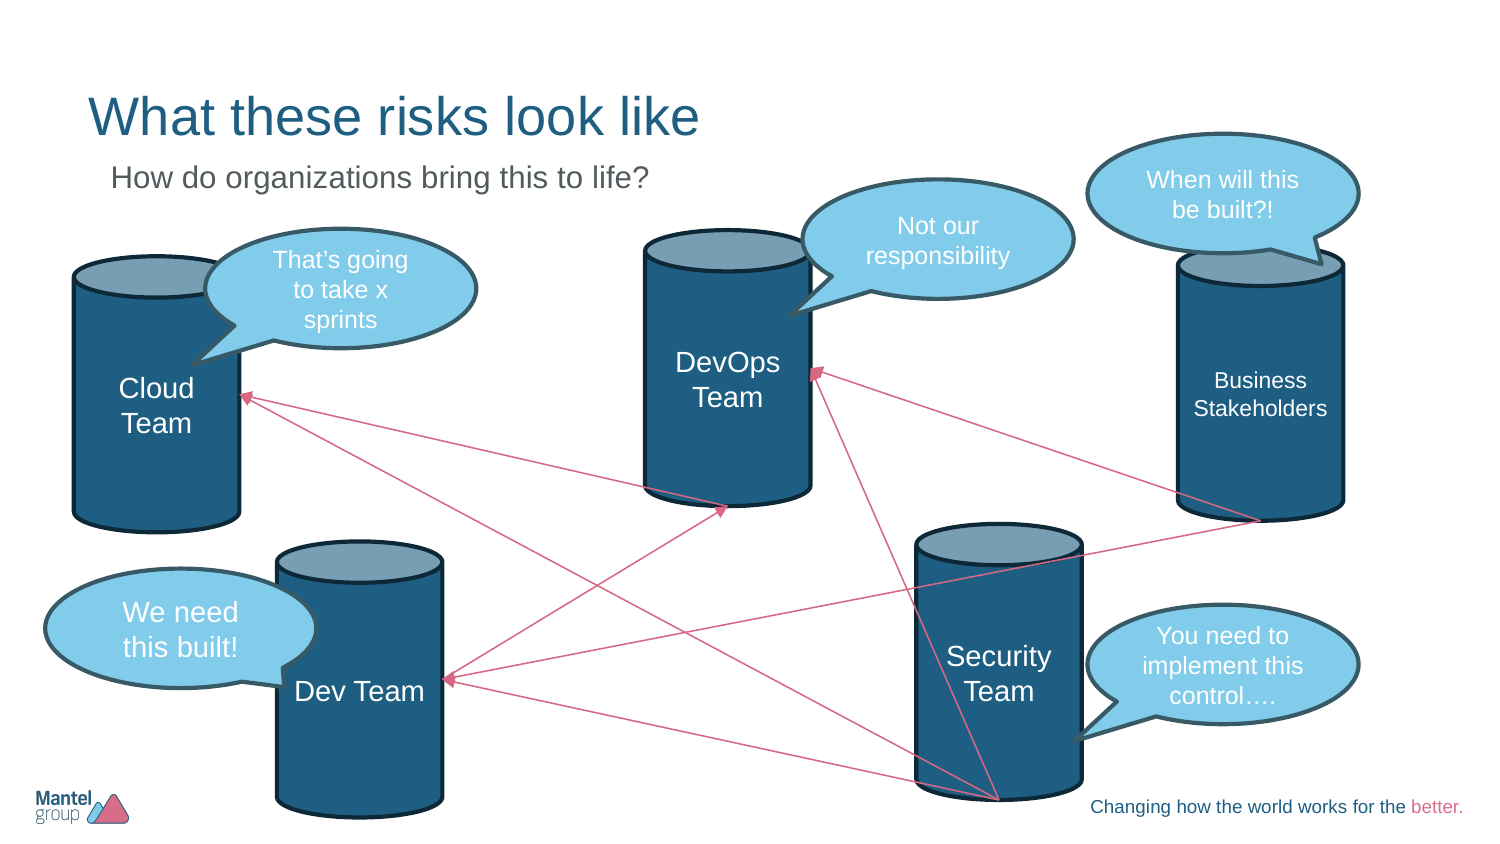

# What these risks look like
When will this be built?!
How do organizations bring this to life?
Not our responsibility
That’s going to take x sprints
DevOps Team
Business Stakeholders
Cloud Team
Security Team
Dev Team
We need this built!
You need to implement this control….